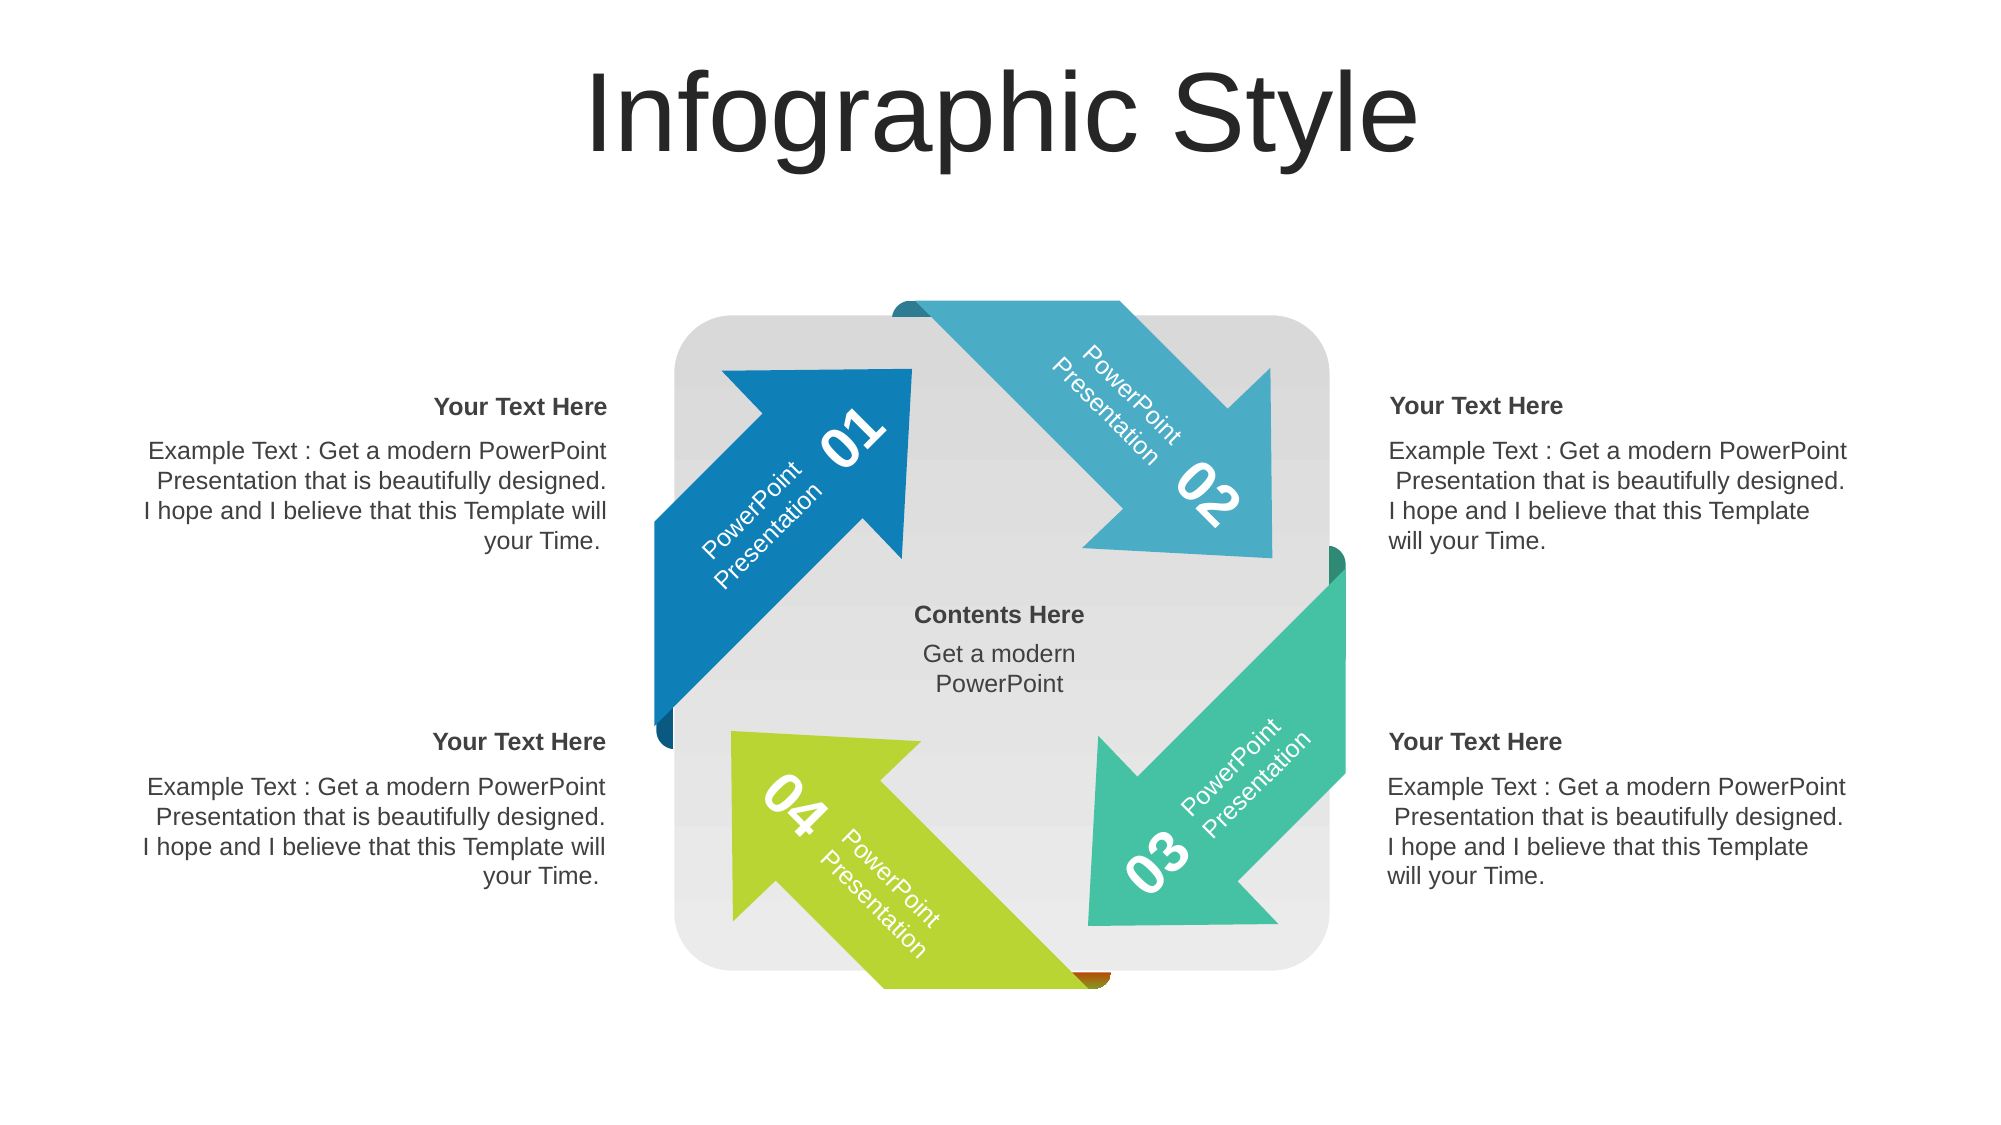

Infographic Style

02
PowerPoint
Presentation

01
PowerPoint
Presentation

PowerPoint
Presentation
03
PowerPoint
Presentation
04
Your Text Here
Example Text : Get a modern PowerPoint  Presentation that is beautifully designed. I hope and I believe that this Template will your Time.
Your Text Here
Example Text : Get a modern PowerPoint  Presentation that is beautifully designed. I hope and I believe that this Template will your Time.
Contents Here
Get a modern PowerPoint
Your Text Here
Example Text : Get a modern PowerPoint  Presentation that is beautifully designed. I hope and I believe that this Template will your Time.
Your Text Here
Example Text : Get a modern PowerPoint  Presentation that is beautifully designed. I hope and I believe that this Template will your Time.